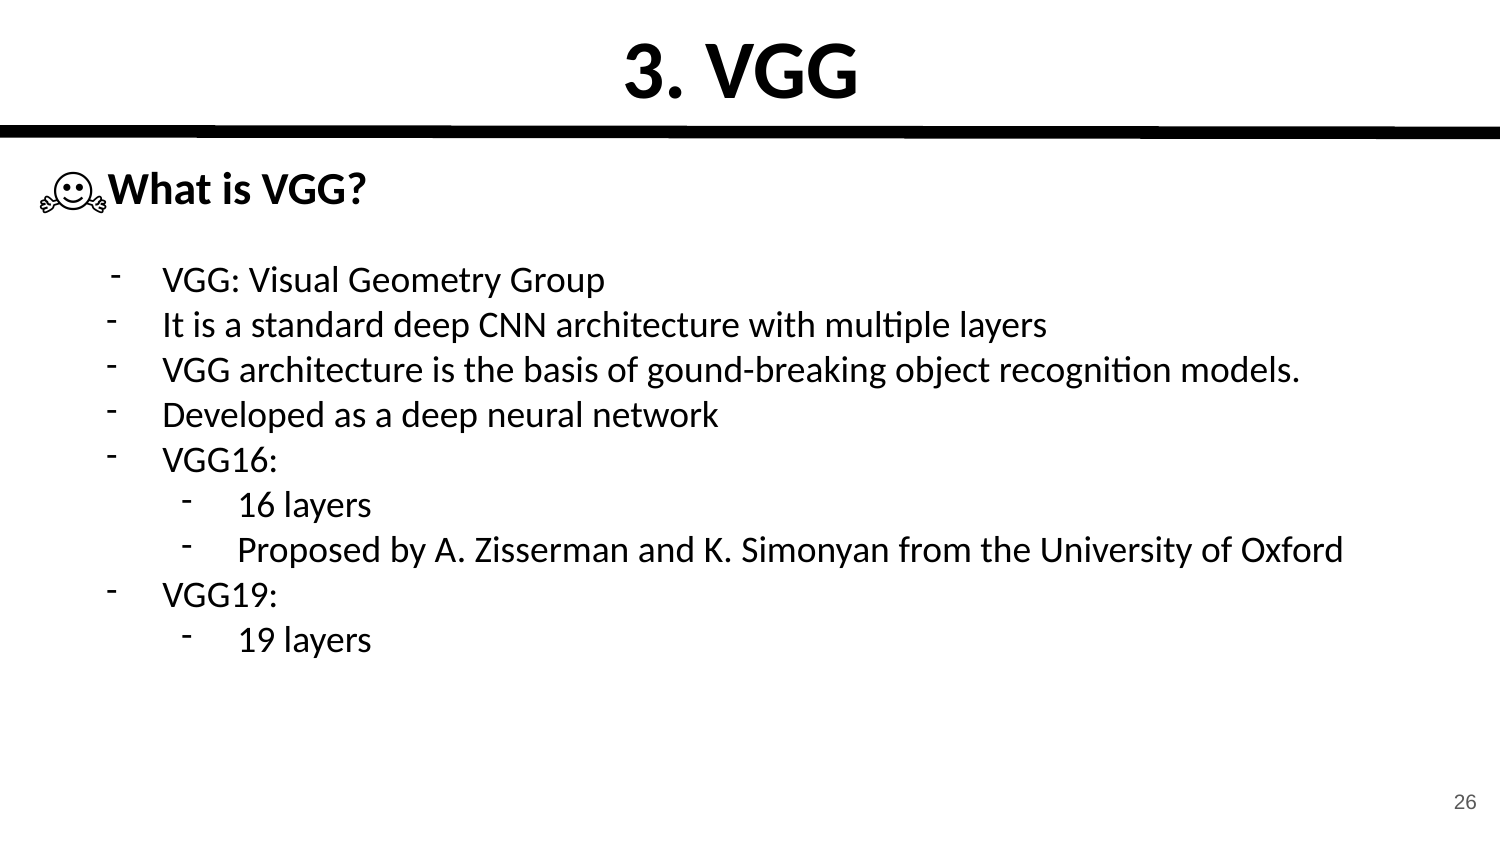

3. VGG
🤗What is VGG?
VGG: Visual Geometry Group
It is a standard deep CNN architecture with multiple layers
VGG architecture is the basis of gound-breaking object recognition models.
Developed as a deep neural network
VGG16:
16 layers
Proposed by A. Zisserman and K. Simonyan from the University of Oxford
VGG19:
19 layers
26